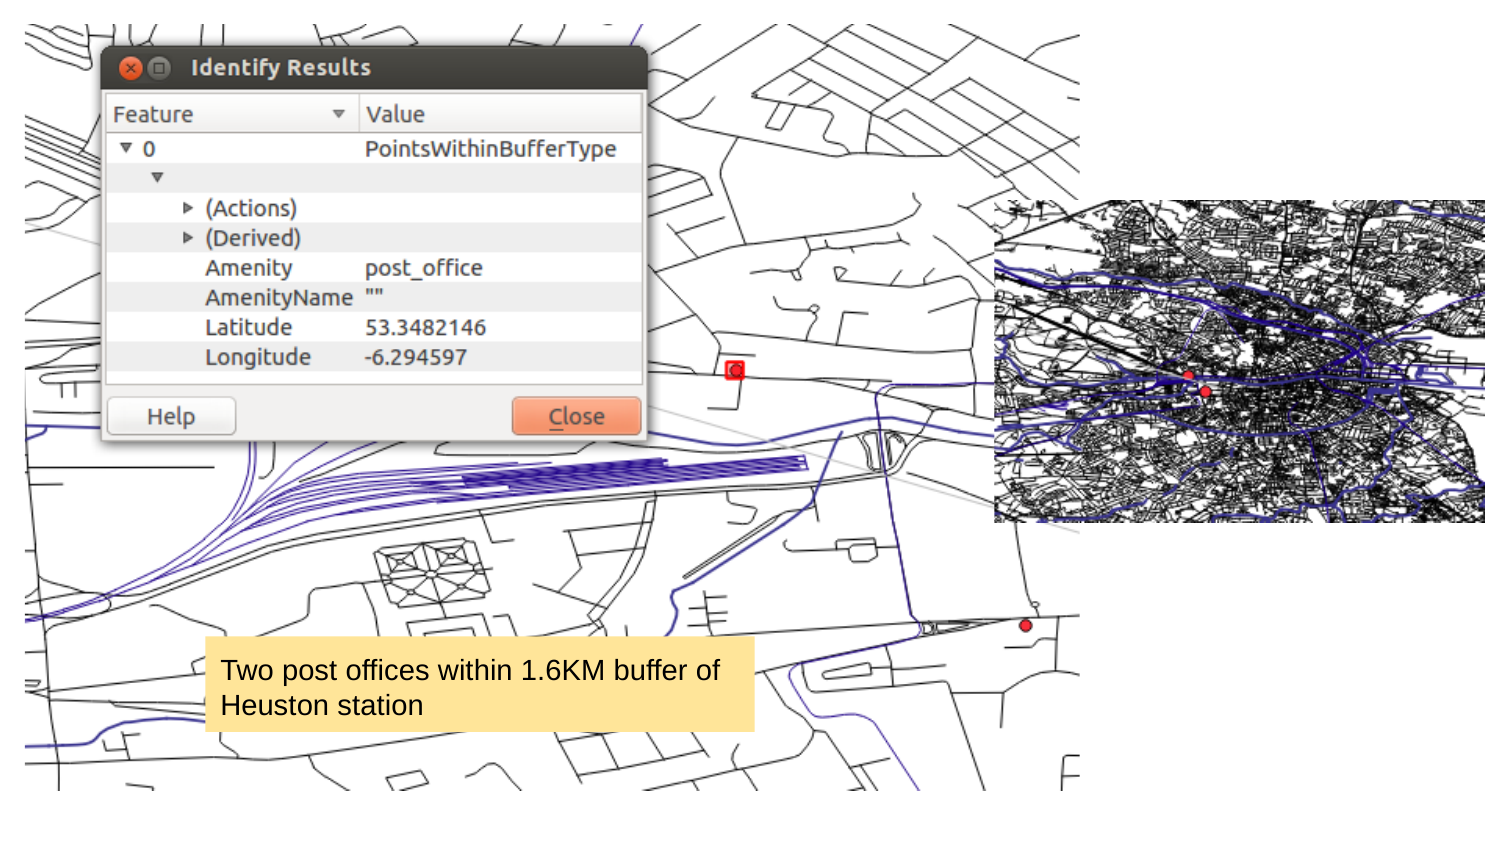

#

Two post offices within 1.6KM buffer of Heuston station